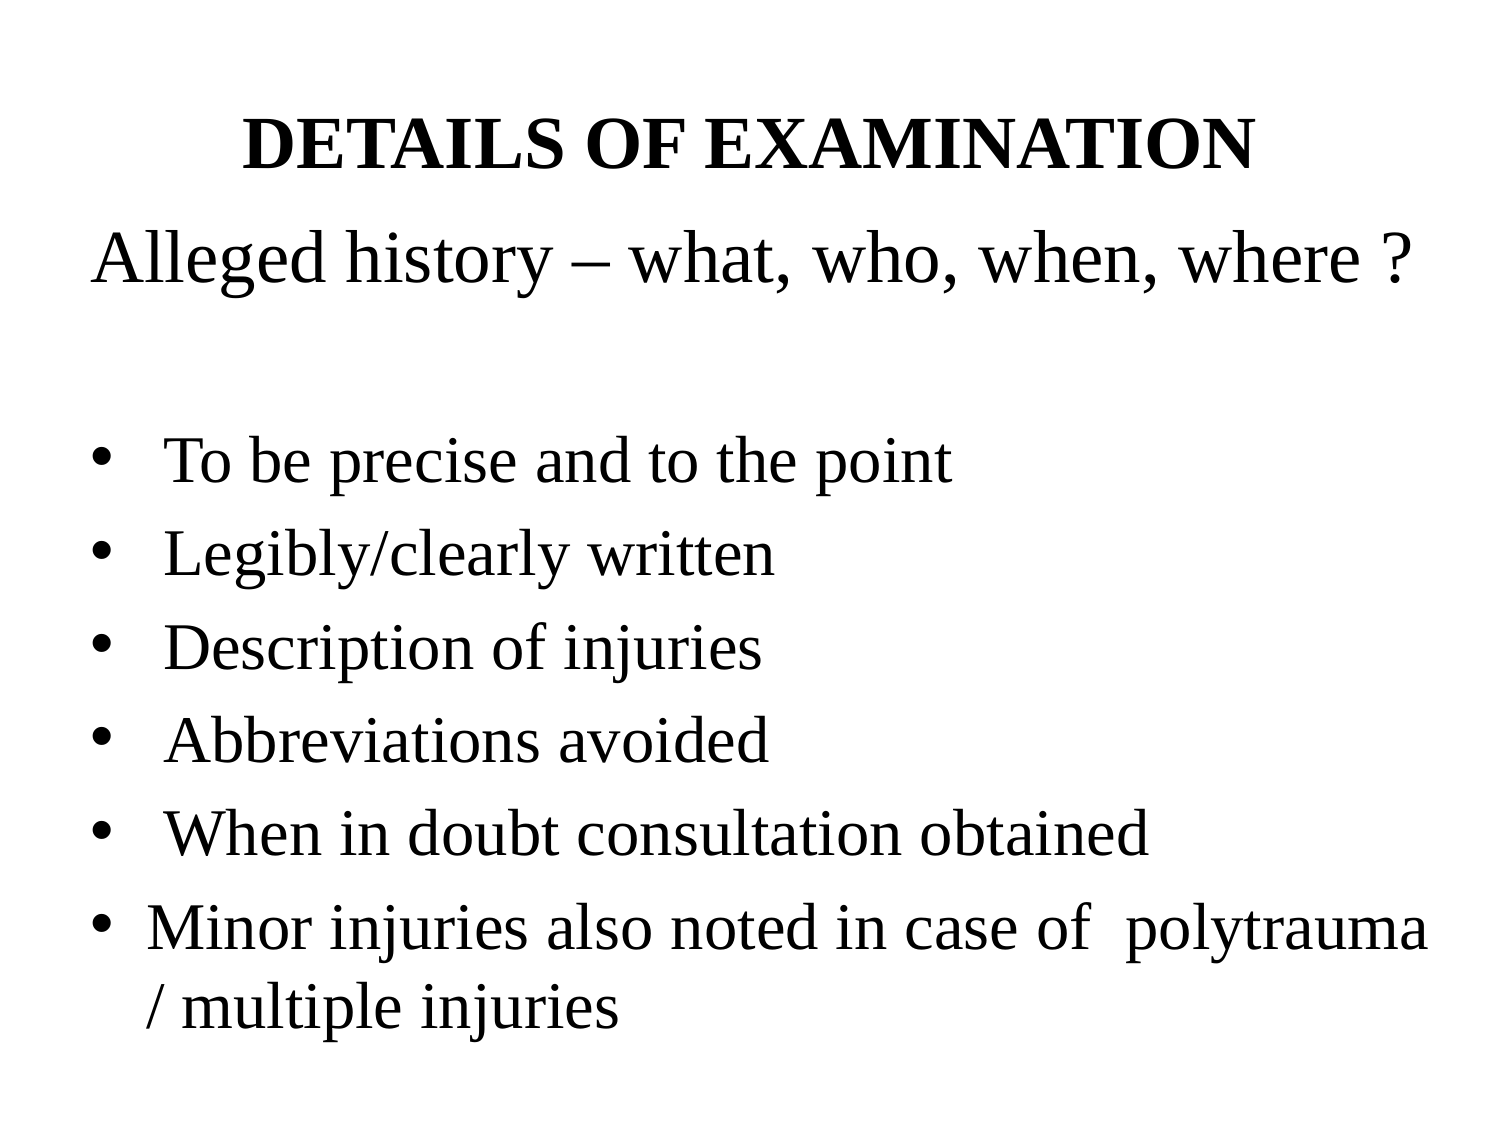

# DETAILS OF EXAMINATION
Alleged history – what, who, when, where ?

 To be precise and to the point
 Legibly/clearly written
 Description of injuries
 Abbreviations avoided
 When in doubt consultation obtained
Minor injuries also noted in case of  polytrauma / multiple injuries